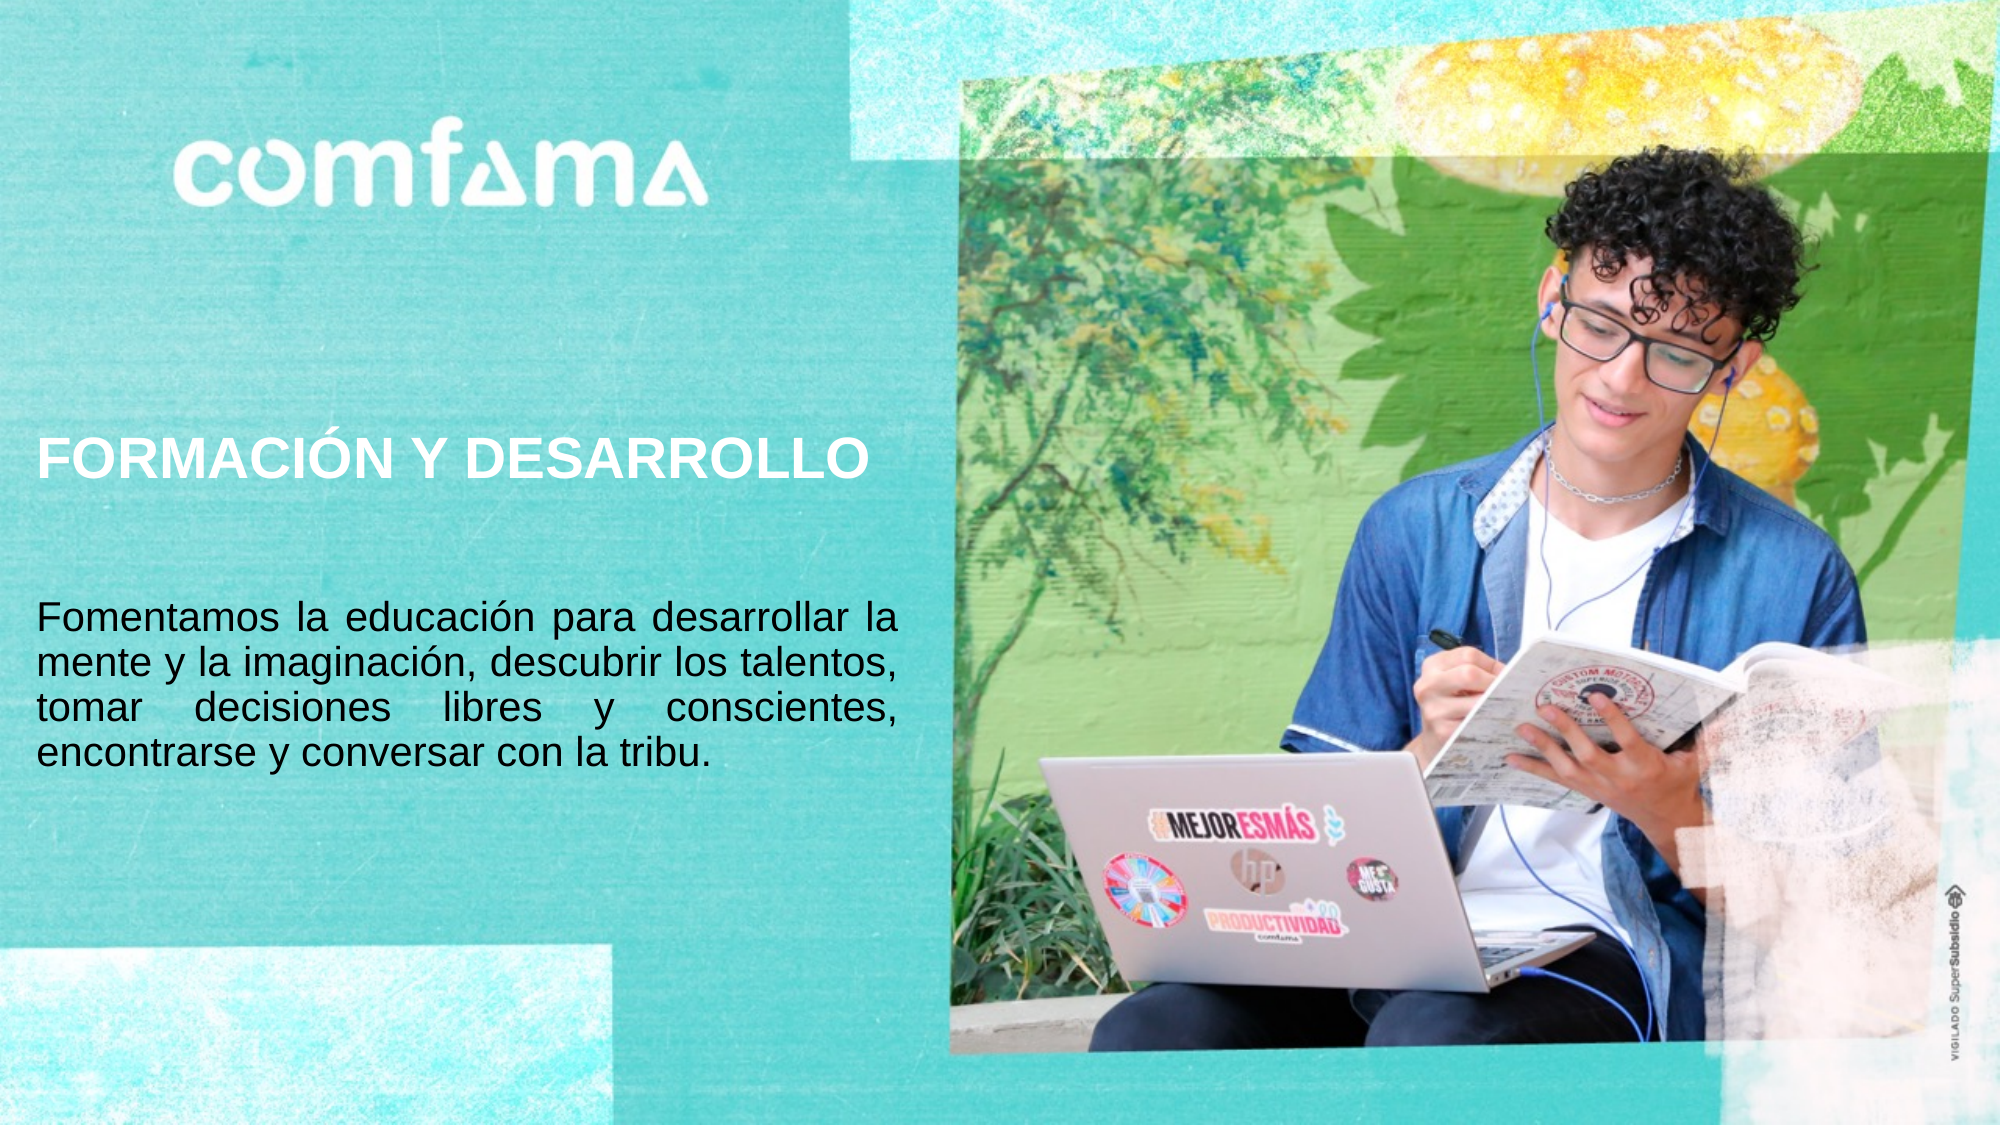

FORMACIÓN Y DESARROLLO

Fomentamos la educación para desarrollar la mente y la imaginación, descubrir los talentos, tomar decisiones libres y conscientes, encontrarse y conversar con la tribu.